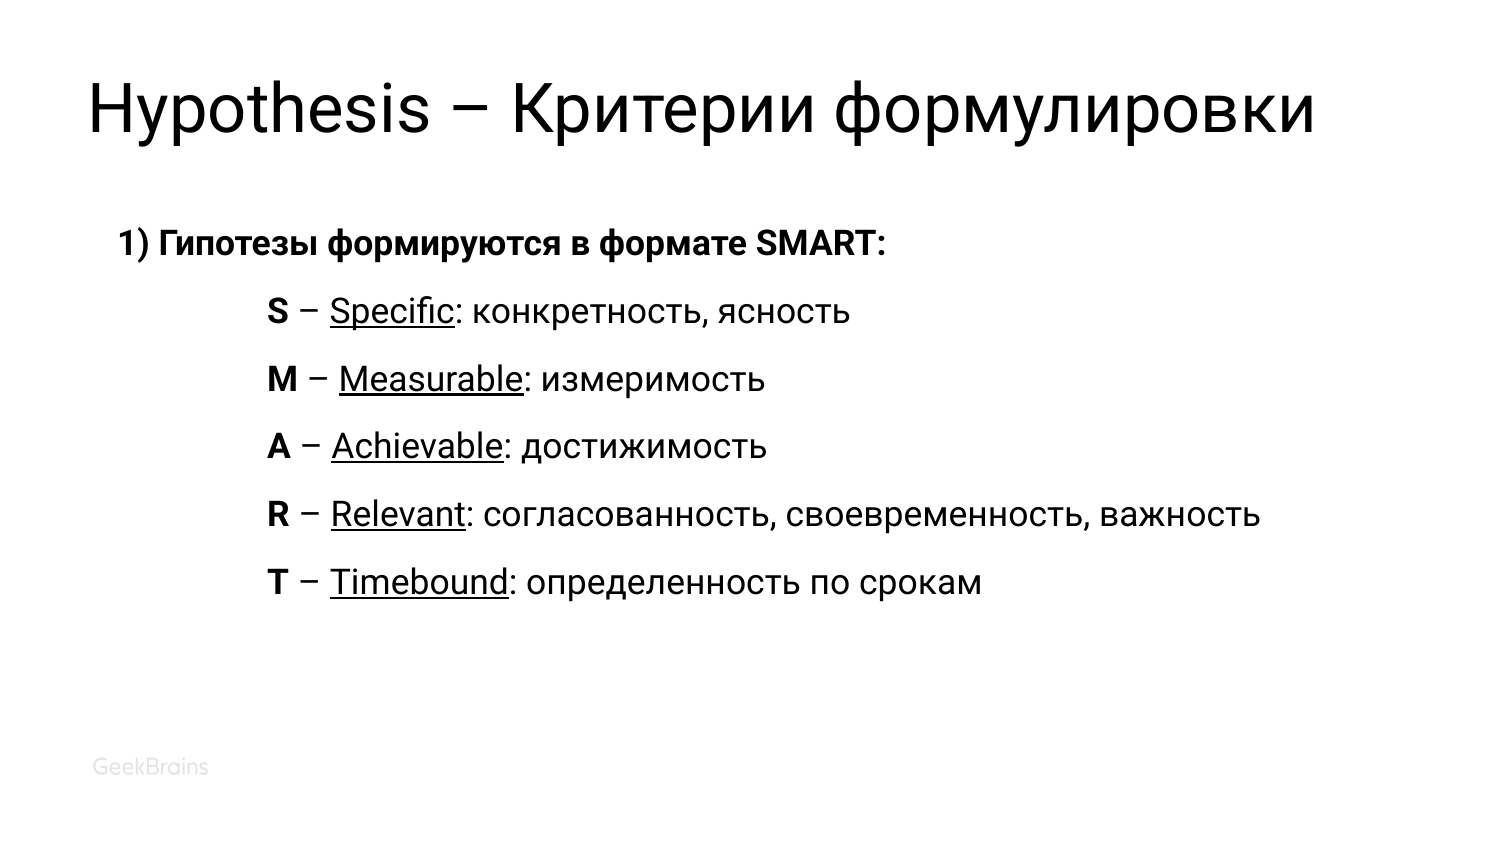

# Hypothesis – Критерии формулировки
1) Гипотезы формируются в формате SMART:
	S – Specific: конкретность, ясность
	M – Measurable: измеримость
	A – Achievable: достижимость
	R – Relevant: согласованность, своевременность, важность
	T – Timebound: определенность по срокам